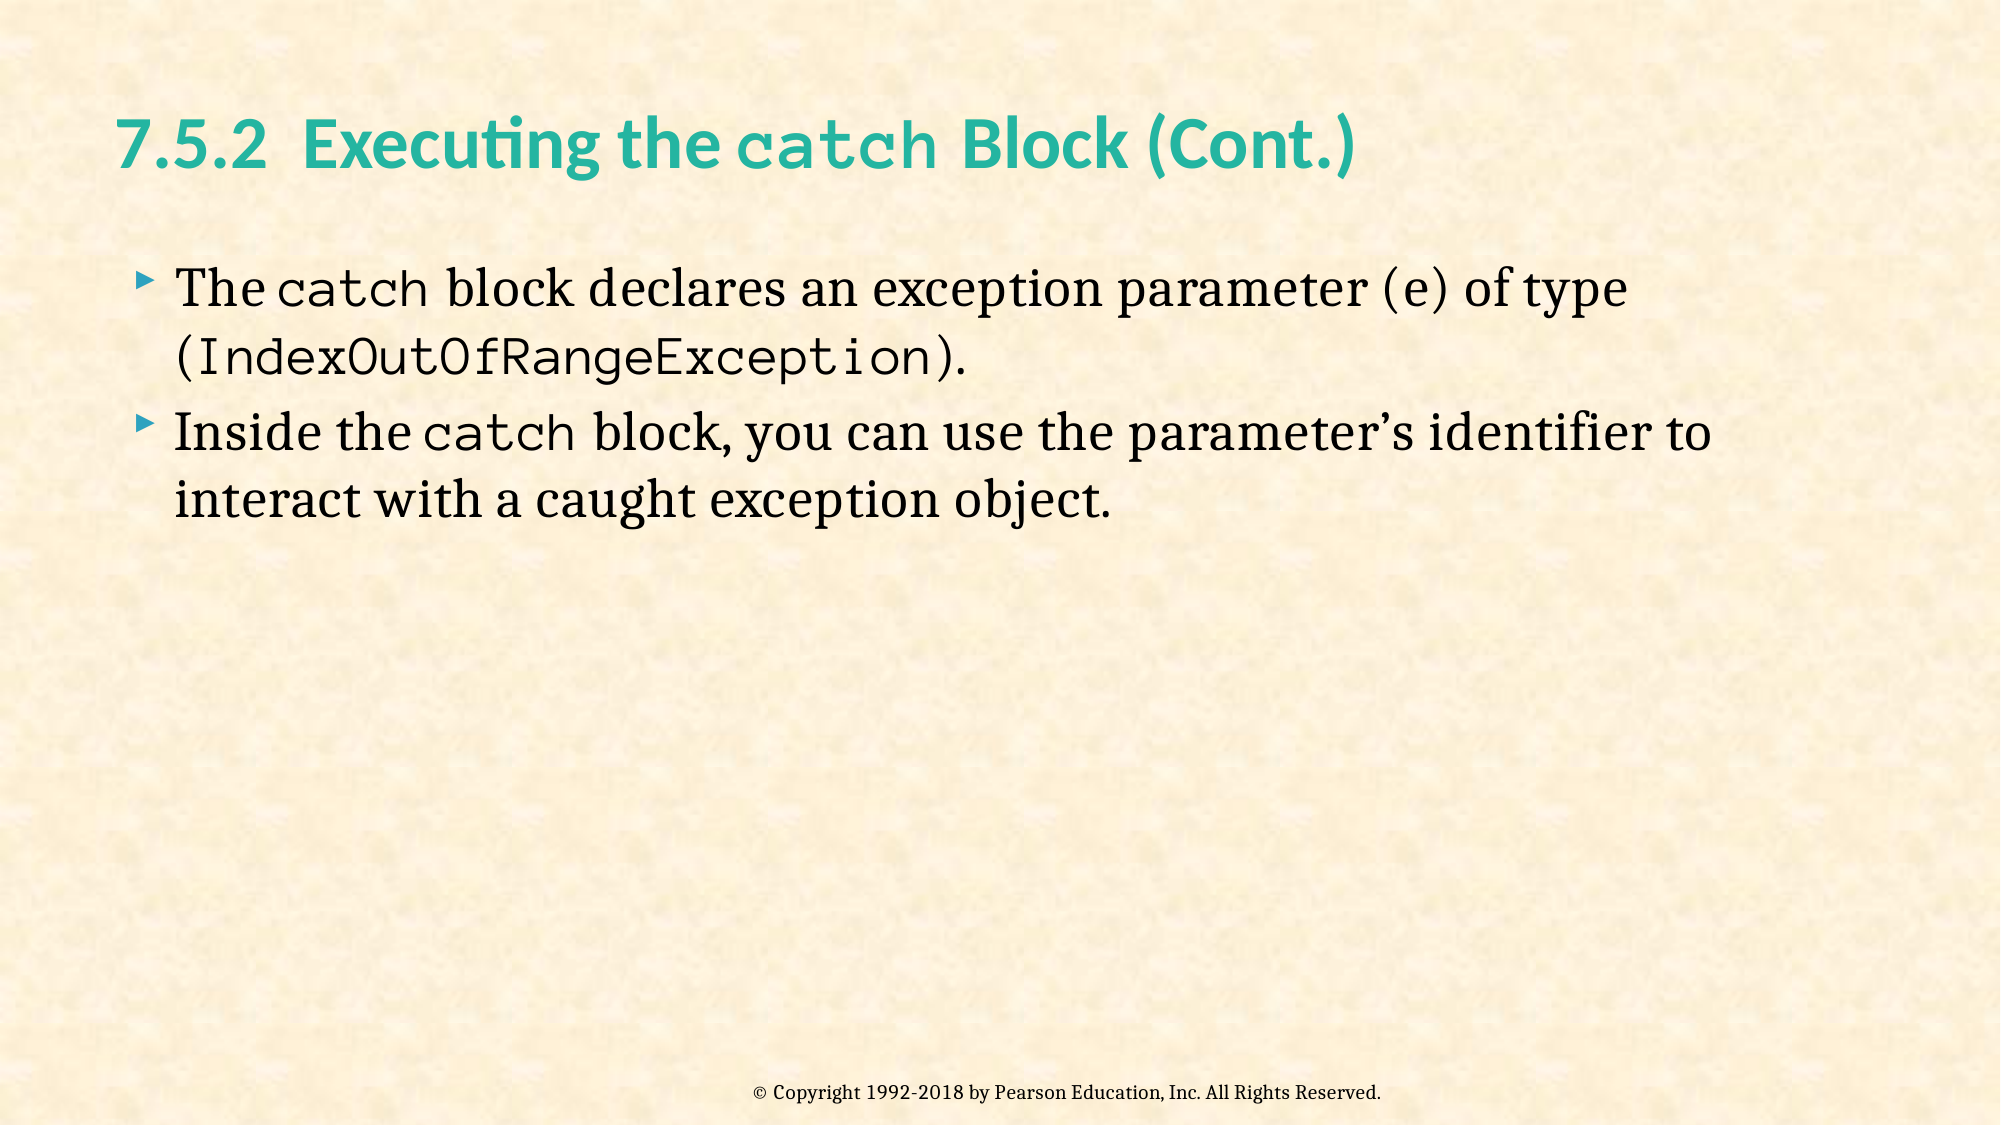

# 7.5.2  Executing the catch Block (Cont.)
The catch block declares an exception parameter (e) of type (IndexOutOfRangeException).
Inside the catch block, you can use the parameter’s identifier to interact with a caught exception object.
© Copyright 1992-2018 by Pearson Education, Inc. All Rights Reserved.